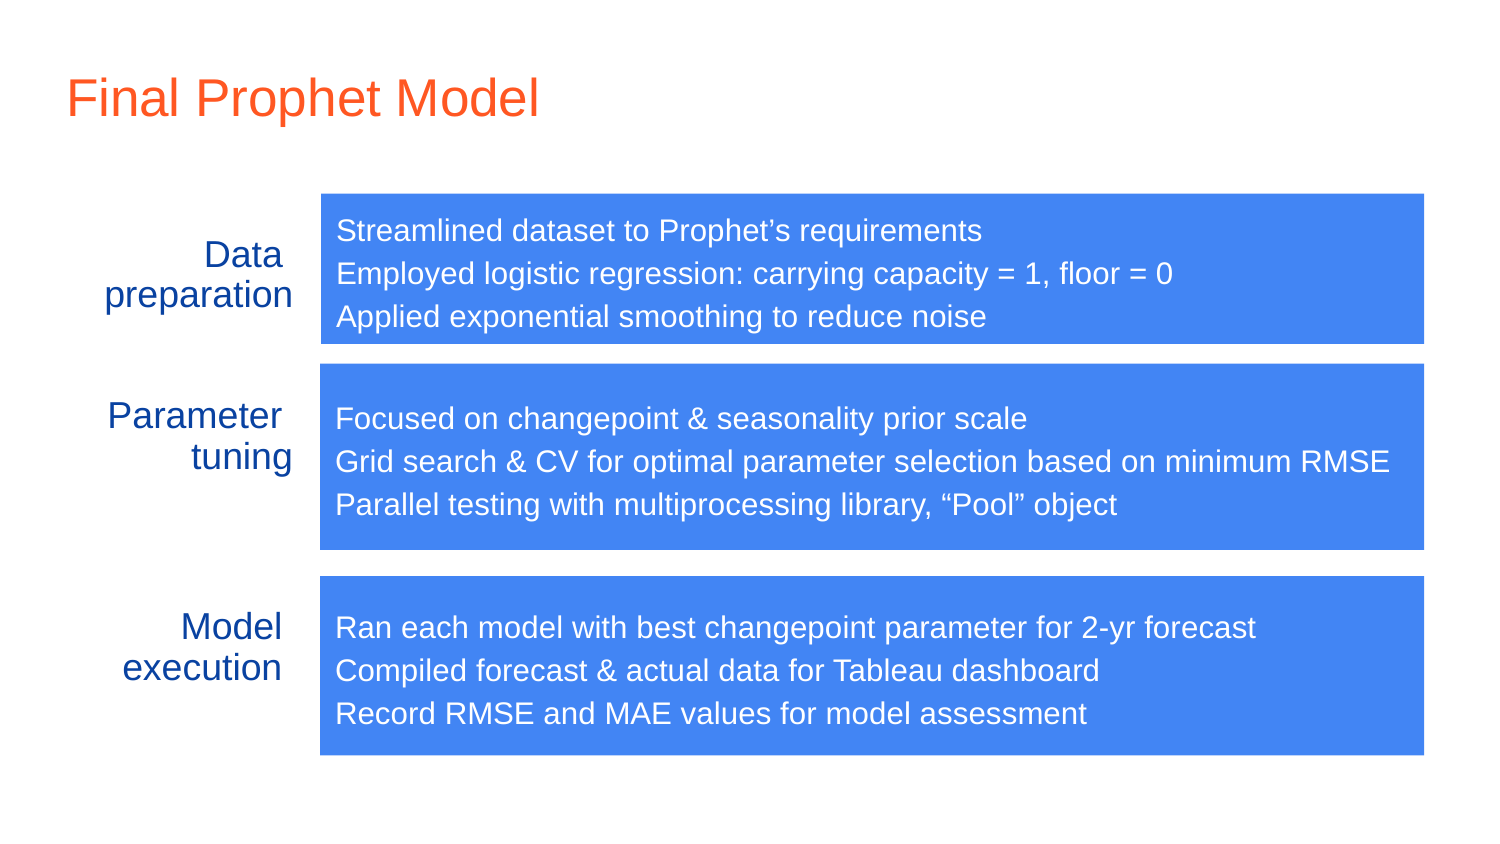

# Final Prophet Model
Streamlined dataset to Prophet’s requirements
Employed logistic regression: carrying capacity = 1, floor = 0
Applied exponential smoothing to reduce noise
Data
preparation
Focused on changepoint & seasonality prior scale
Grid search & CV for optimal parameter selection based on minimum RMSE
Parallel testing with multiprocessing library, “Pool” object
Parameter
tuning
Ran each model with best changepoint parameter for 2-yr forecast
Compiled forecast & actual data for Tableau dashboard
Record RMSE and MAE values for model assessment
Model
execution
Testing